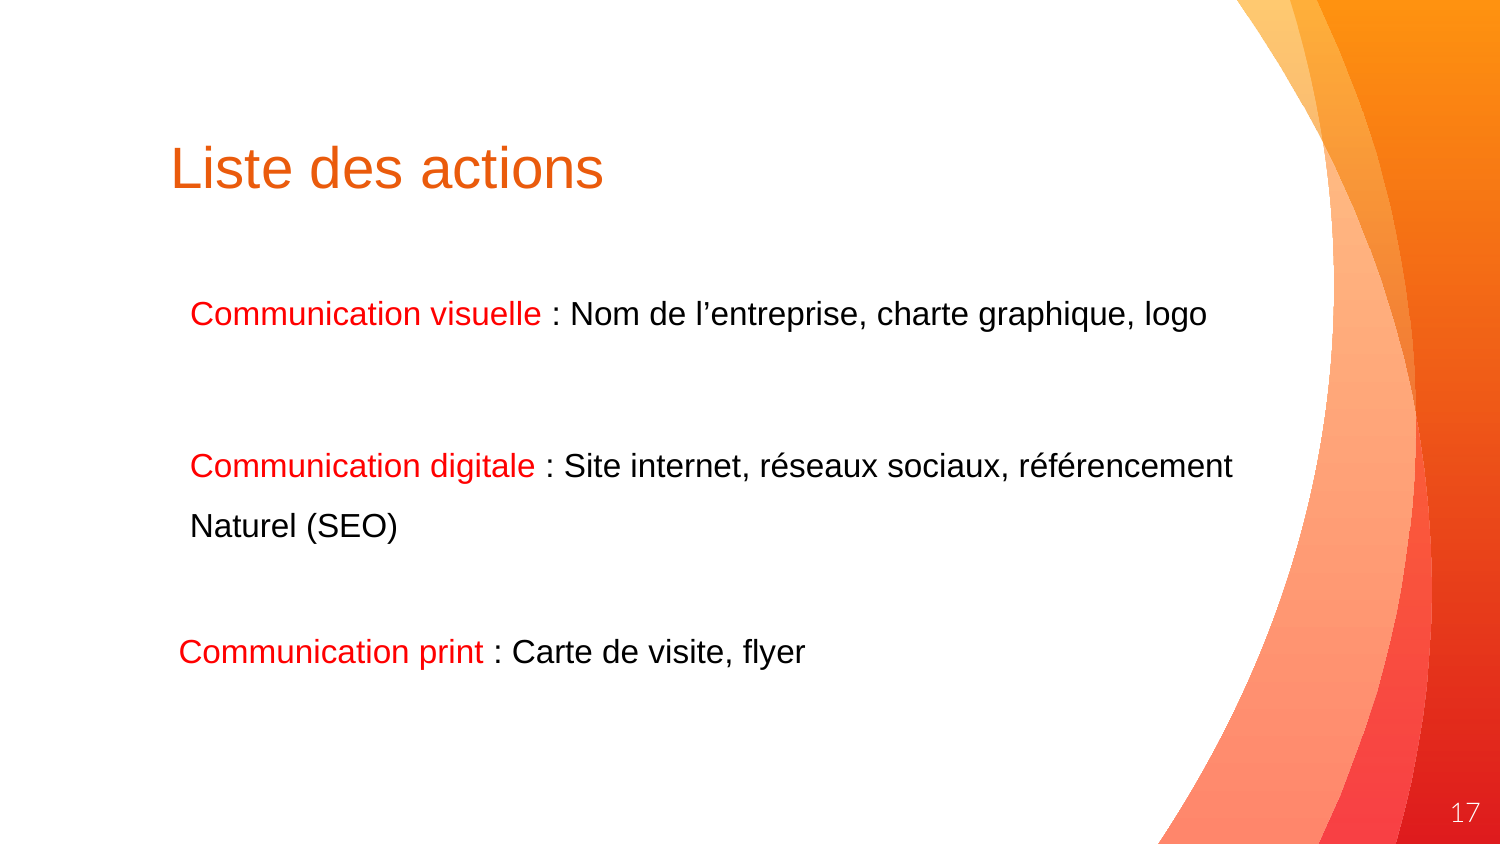

Liste des actions
Communication visuelle : Nom de l’entreprise, charte graphique, logo
Communication digitale : Site internet, réseaux sociaux, référencement
Naturel (SEO)
Communication print : Carte de visite, flyer
17